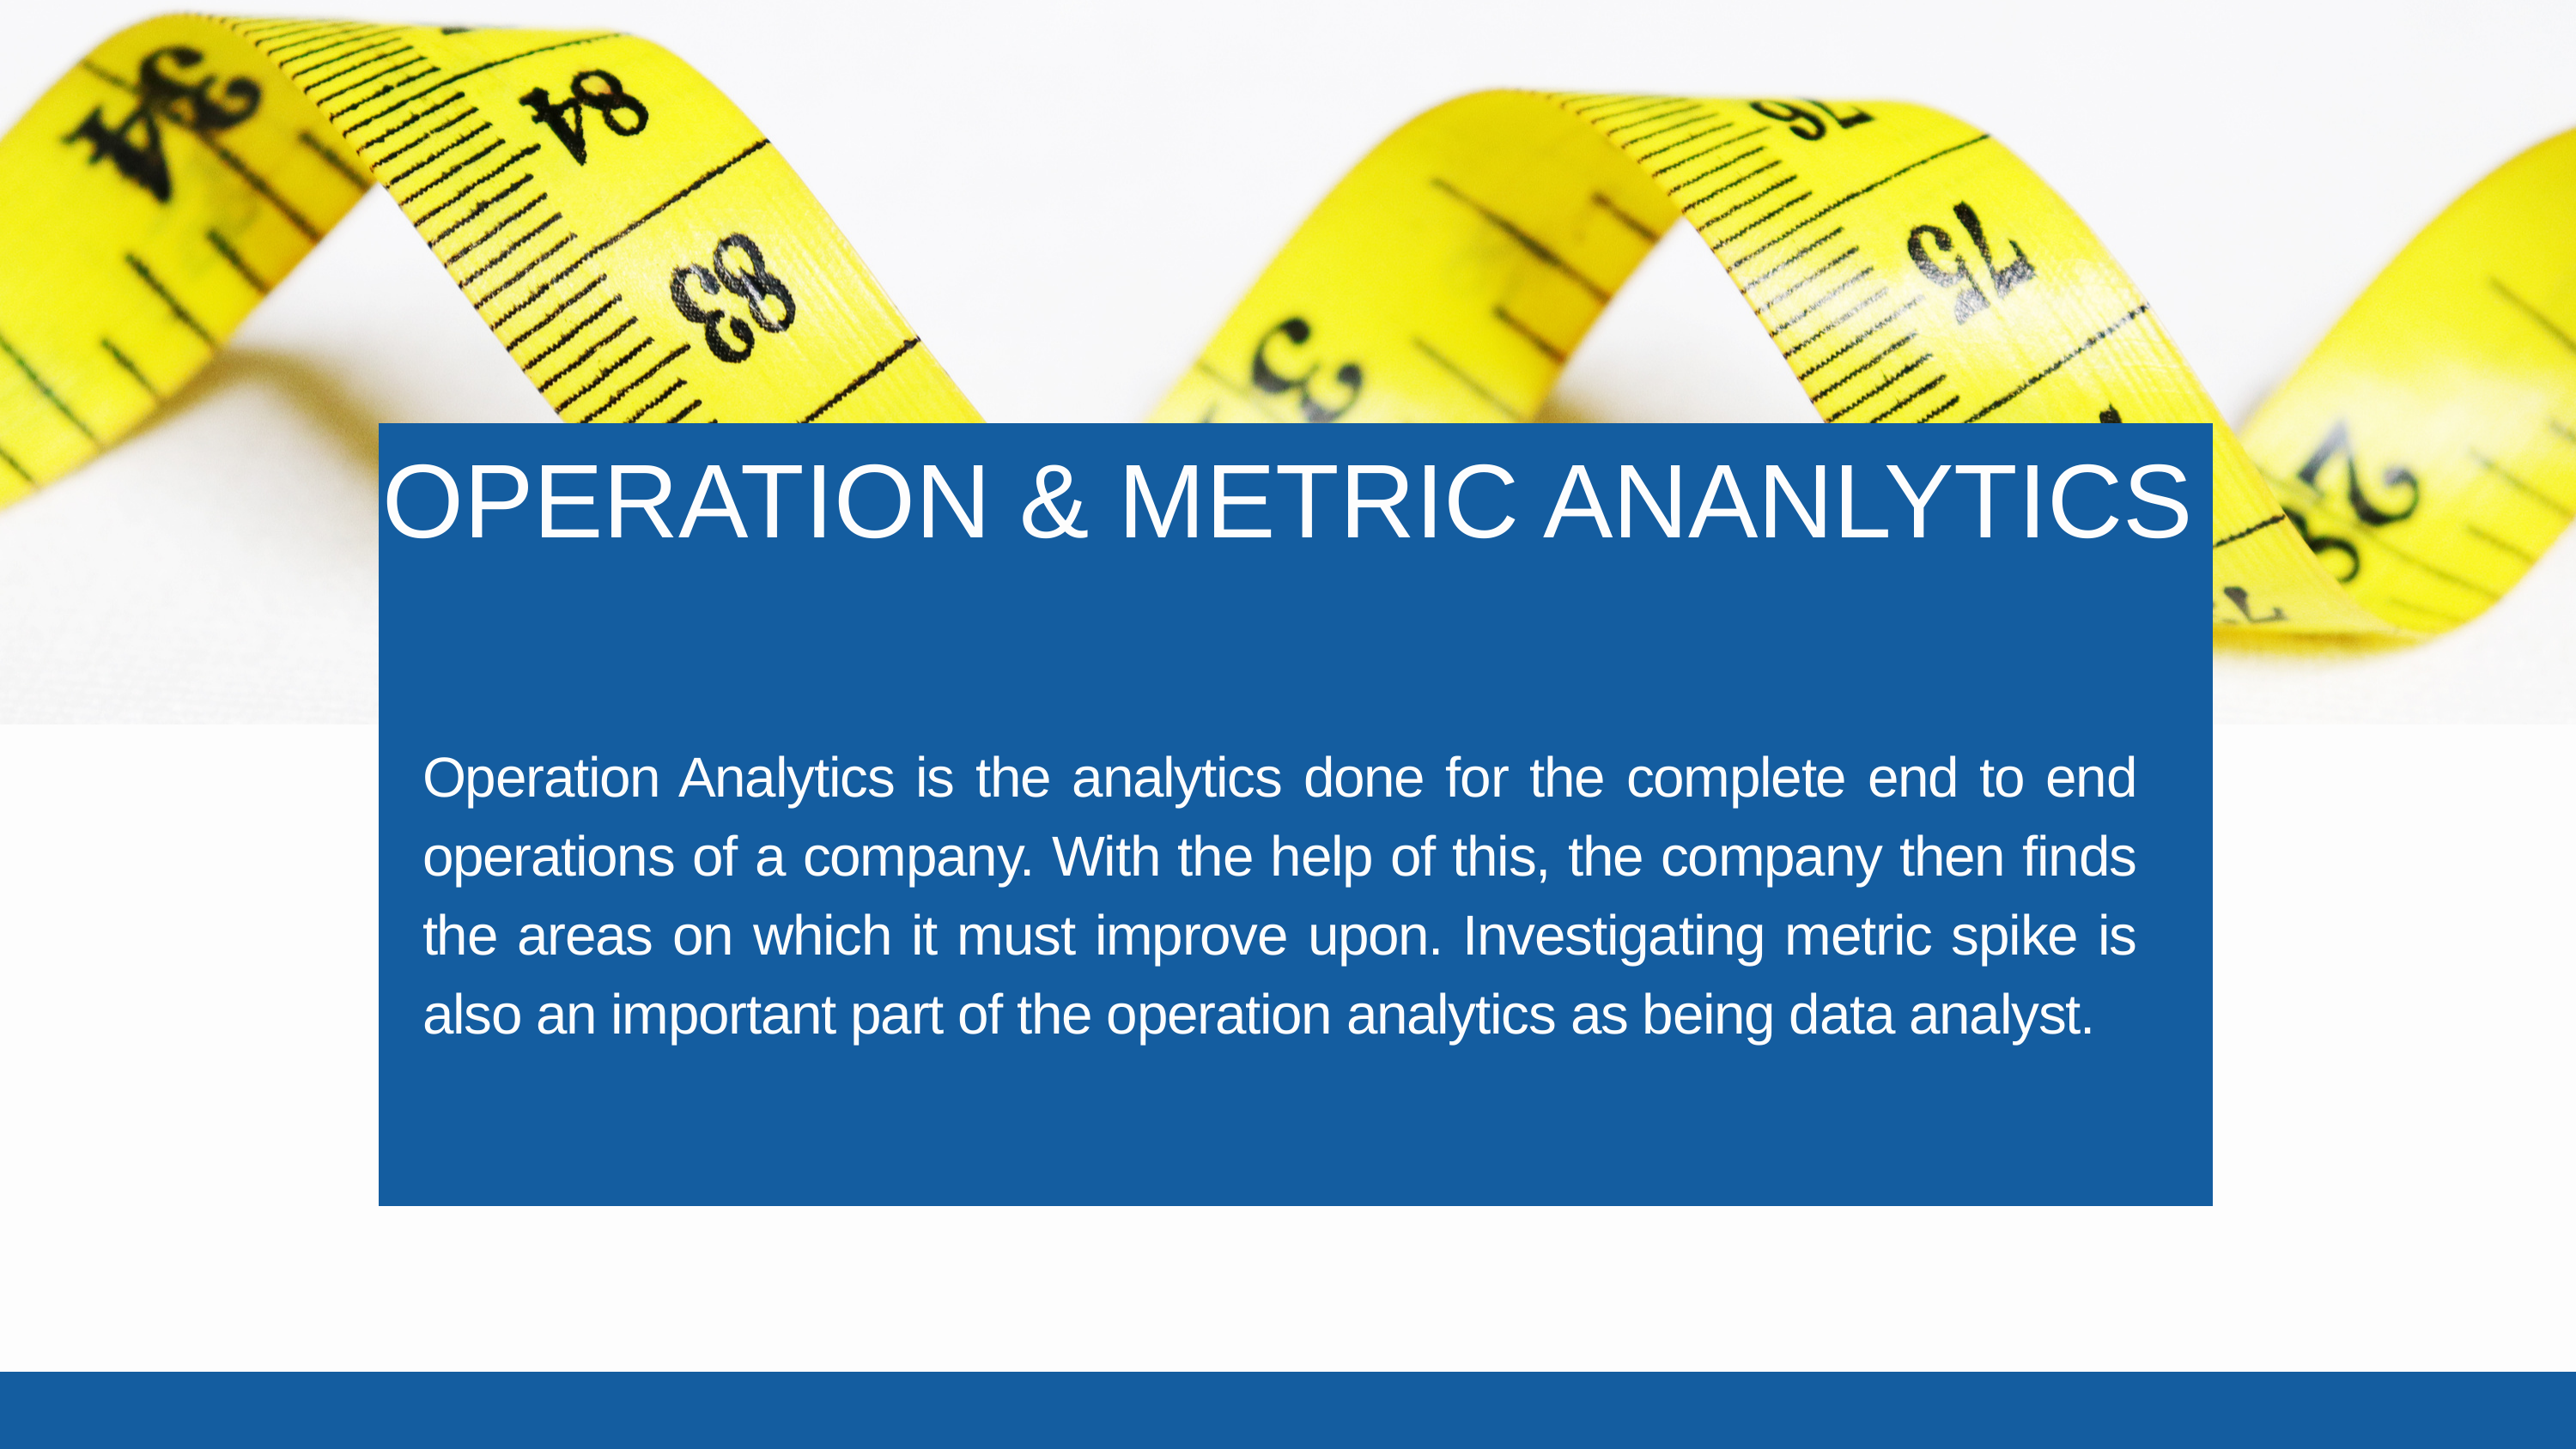

OPERATION & METRIC ANANLYTICS

Operation Analytics is the analytics done for the complete end to end operations of a company. With the help of this, the company then finds the areas on which it must improve upon. Investigating metric spike is also an important part of the operation analytics as being data analyst.